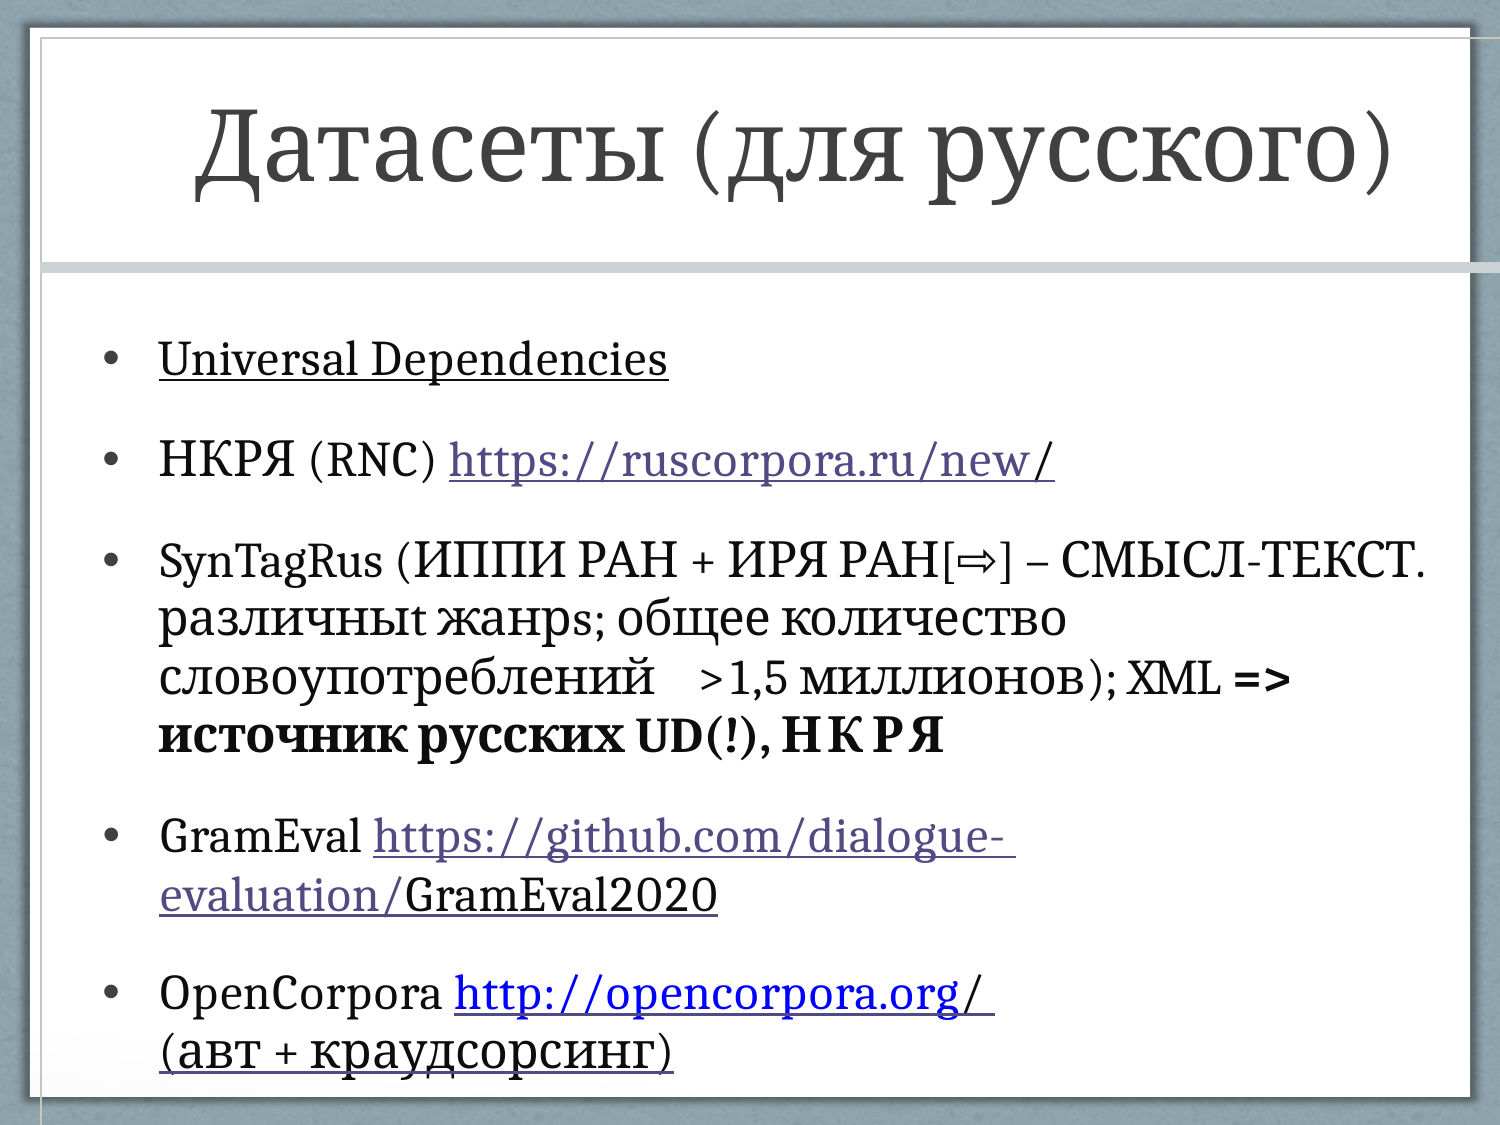

| Датасеты (для русского) |
| --- |
| Universal Dependencies НКРЯ (RNC) https://ruscorpora.ru/new/ SynTagRus (ИППИ РАН + ИРЯ РАН[⇨] – СМЫСЛ-ТЕКСТ. различныt жанрs; общее количество словоупотреблений >1,5 миллионов); XML => источник русских UD(!), НКРЯ GramEval https://github.com/dialogue- evaluation/GramEval2020 OpenCorpora http://opencorpora.org/ (авт + краудсорсинг) BSNLP-19 http://bsnlp.cs.helsinki.fi/shared\_task.html |
| 28 |